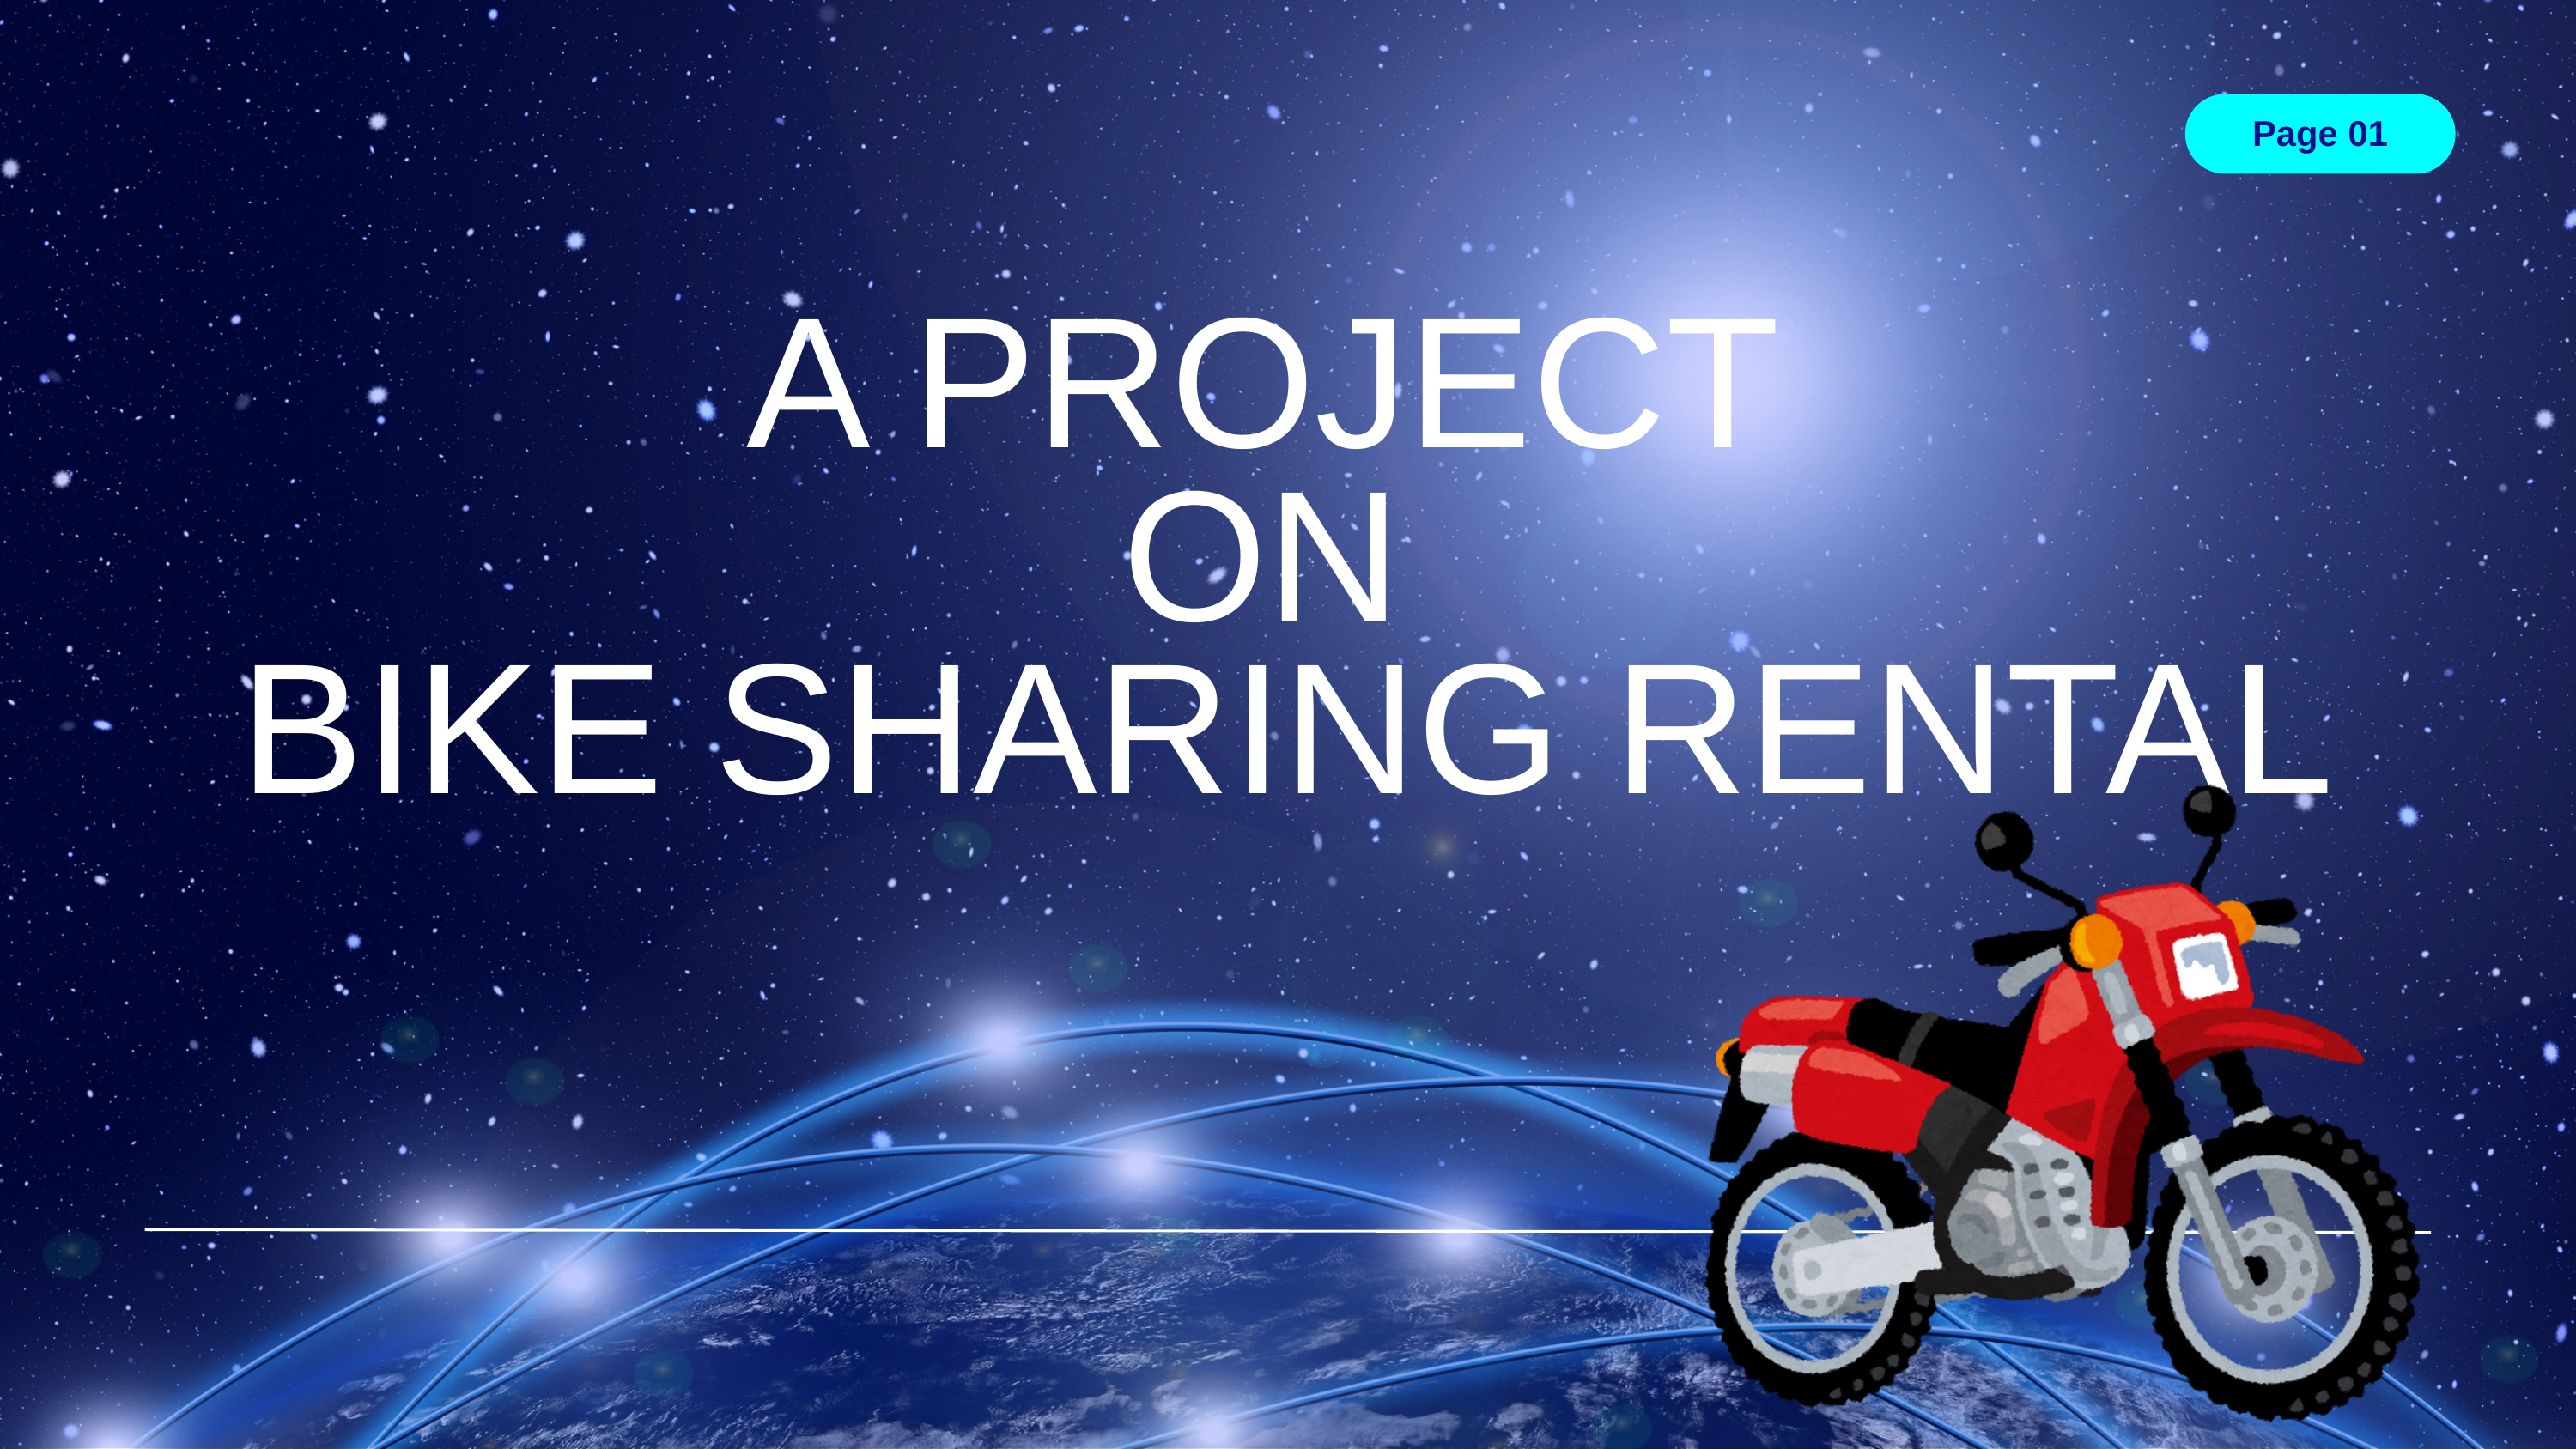

Page 01
A PROJECT
ON
BIKE SHARING RENTAL